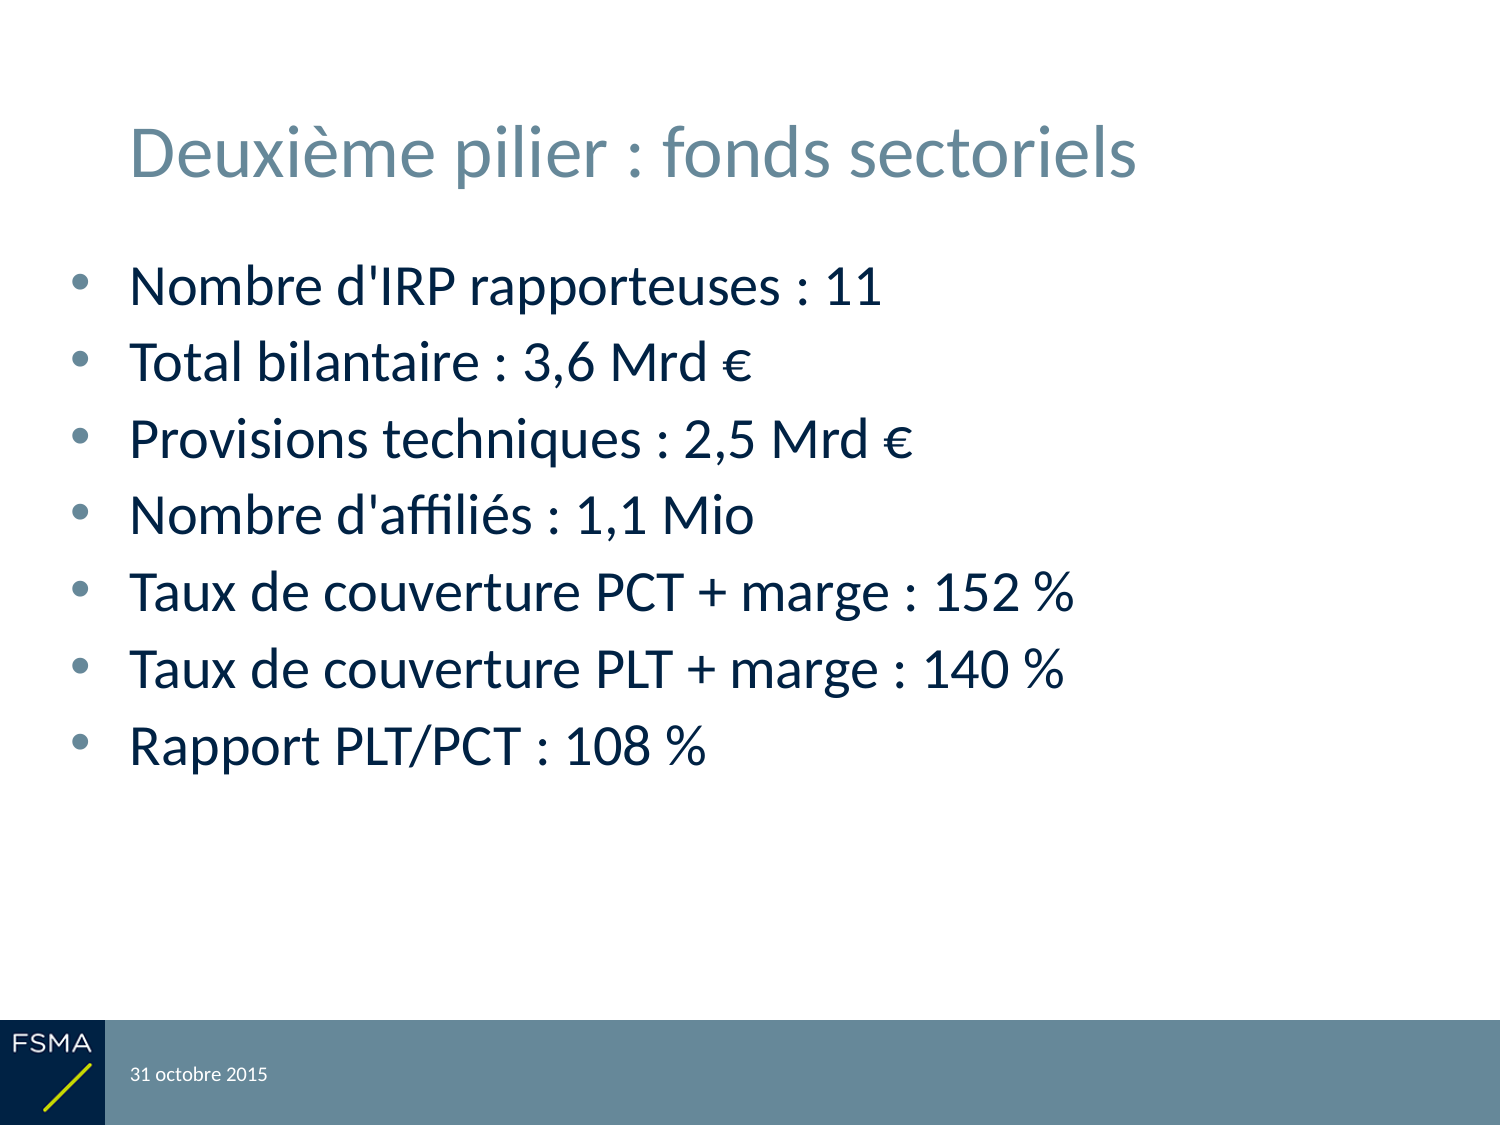

# Deuxième pilier : fonds sectoriels
Nombre d'IRP rapporteuses : 11
Total bilantaire : 3,6 Mrd €
Provisions techniques : 2,5 Mrd €
Nombre d'affiliés : 1,1 Mio
Taux de couverture PCT + marge : 152 %
Taux de couverture PLT + marge : 140 %
Rapport PLT/PCT : 108 %

31 octobre 2015
Reporting relatif à l'exercice 2014
21